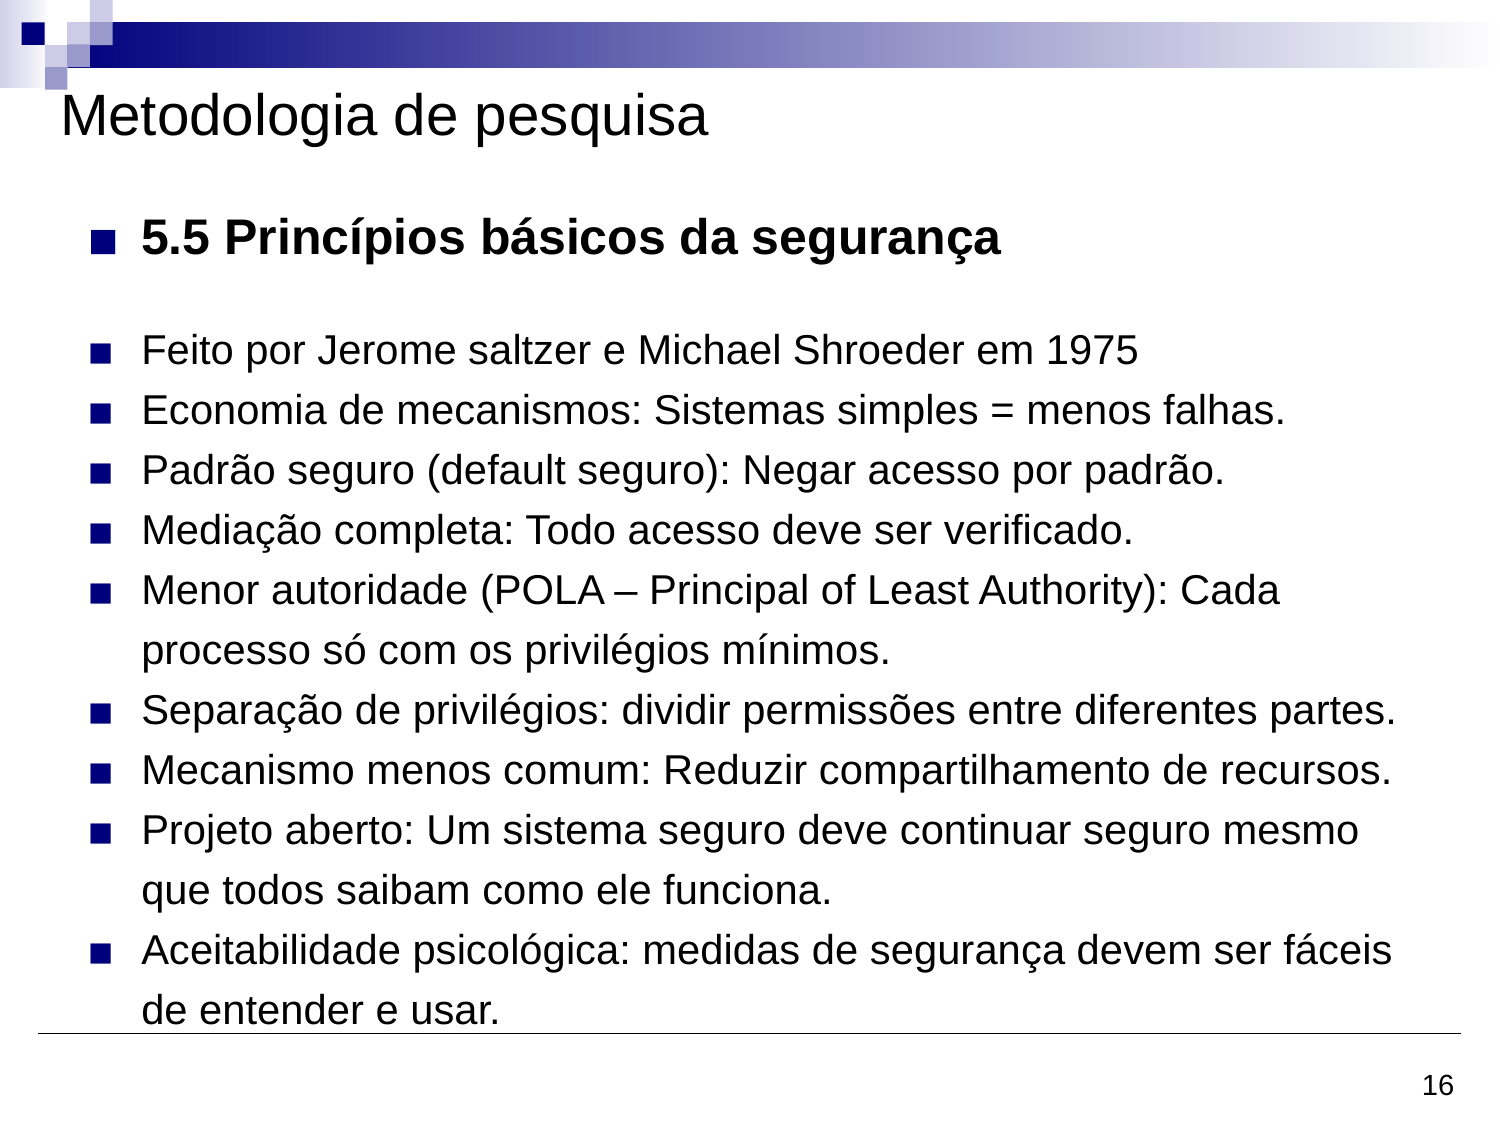

# Metodologia de pesquisa
5.5 Princípios básicos da segurança

Feito por Jerome saltzer e Michael Shroeder em 1975
Economia de mecanismos: Sistemas simples = menos falhas.
Padrão seguro (default seguro): Negar acesso por padrão.
Mediação completa: Todo acesso deve ser verificado.
Menor autoridade (POLA – Principal of Least Authority): Cada processo só com os privilégios mínimos.
Separação de privilégios: dividir permissões entre diferentes partes.
Mecanismo menos comum: Reduzir compartilhamento de recursos.
Projeto aberto: Um sistema seguro deve continuar seguro mesmo que todos saibam como ele funciona.
Aceitabilidade psicológica: medidas de segurança devem ser fáceis de entender e usar.